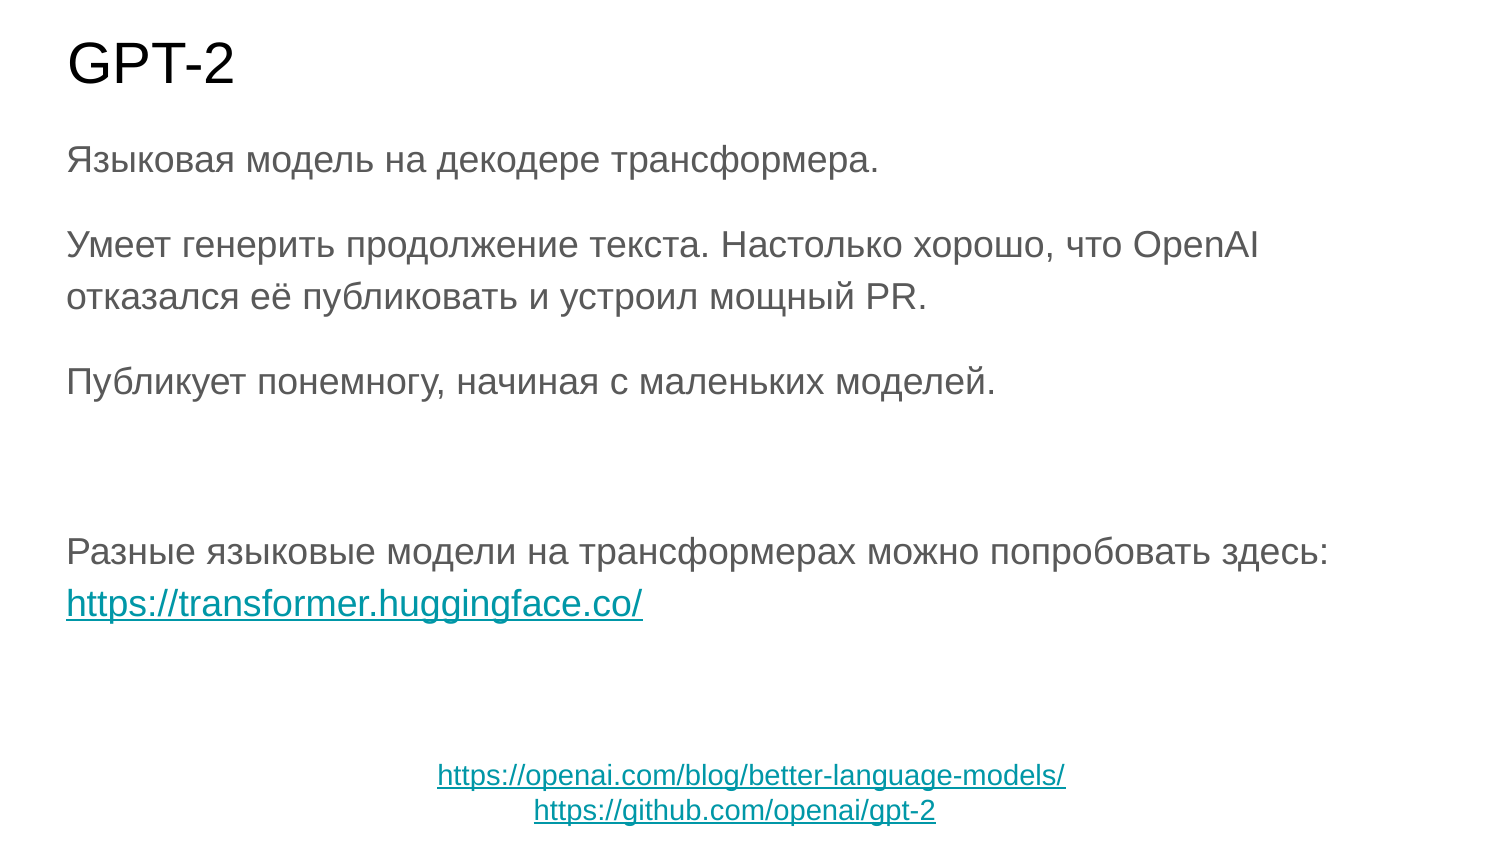

# GPT-2

Языковая модель на декодере трансформера.
Умеет генерить продолжение текста. Настолько хорошо, что OpenAI отказался её публиковать и устроил мощный PR.
Публикует понемногу, начиная с маленьких моделей.

Разные языковые модели на трансформерах можно попробовать здесь: https://transformer.huggingface.co/

https://openai.com/blog/better-language-models/
https://github.com/openai/gpt-2